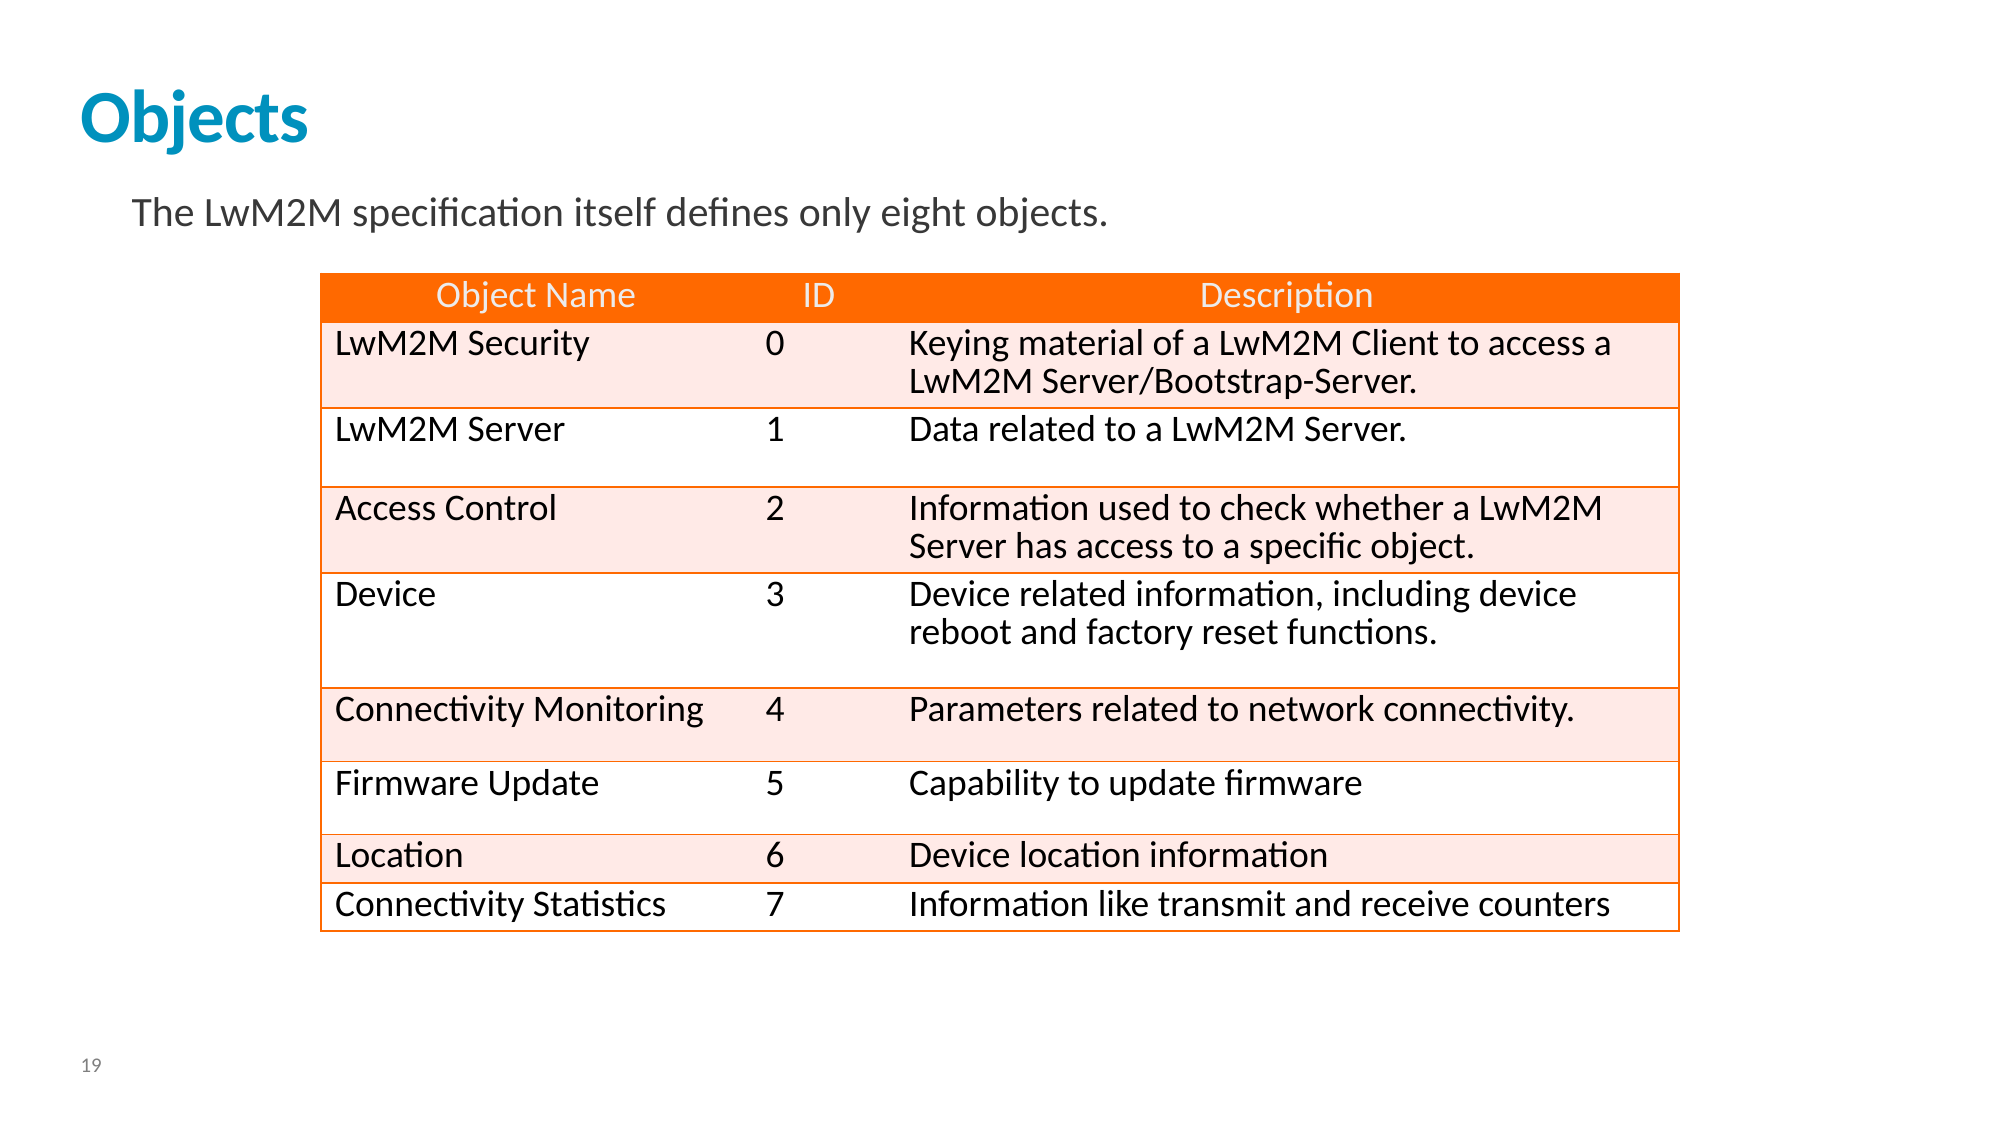

# Objects
The LwM2M specification itself defines only eight objects.

| Object Name | ID | Description |
| --- | --- | --- |
| LwM2M Security | 0 | Keying material of a LwM2M Client to access a LwM2M Server/Bootstrap-Server. |
| LwM2M Server | 1 | Data related to a LwM2M Server. |
| Access Control | 2 | Information used to check whether a LwM2M Server has access to a specific object. |
| Device | 3 | Device related information, including device reboot and factory reset functions. |
| Connectivity Monitoring | 4 | Parameters related to network connectivity. |
| Firmware Update | 5 | Capability to update firmware |
| Location | 6 | Device location information |
| Connectivity Statistics | 7 | Information like transmit and receive counters |